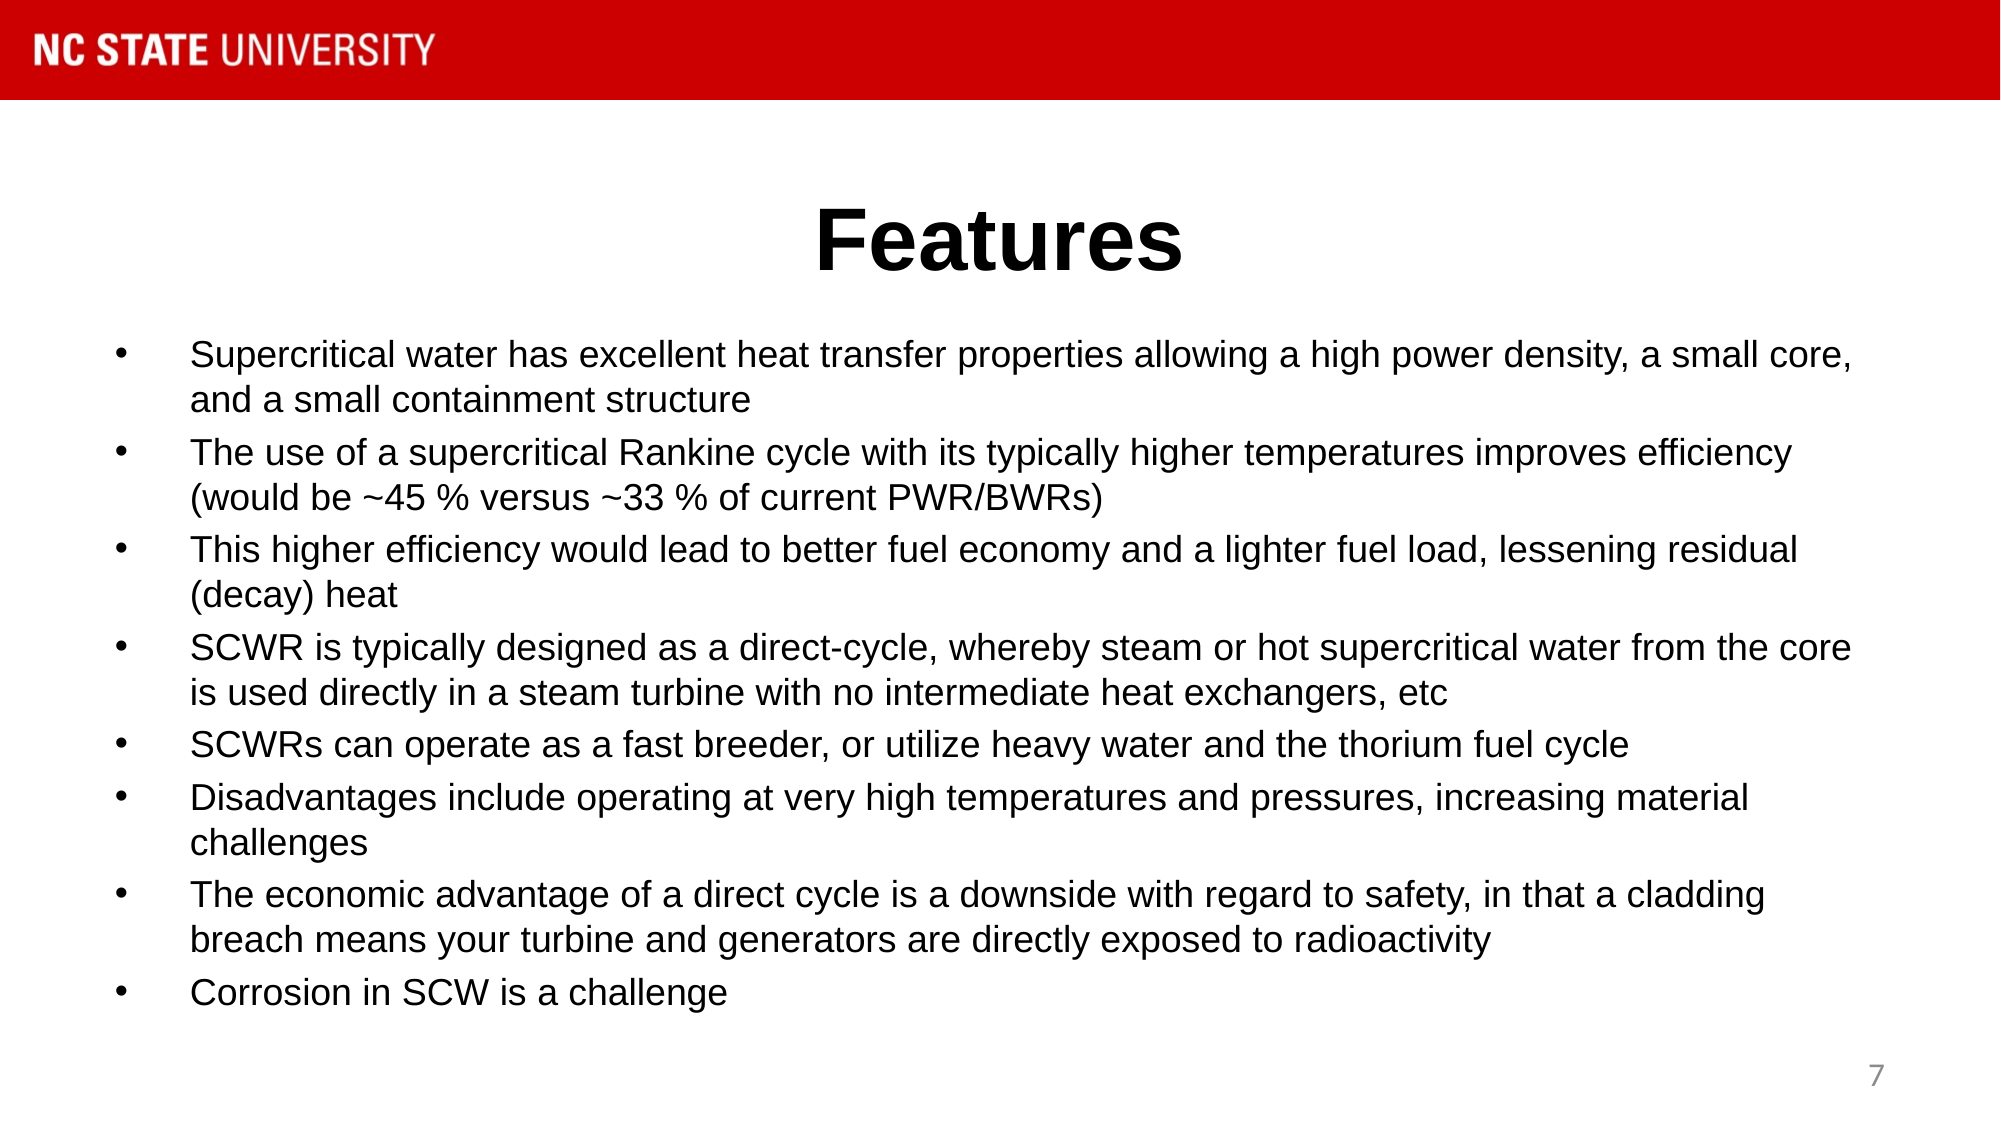

# Features
Supercritical water has excellent heat transfer properties allowing a high power density, a small core, and a small containment structure
The use of a supercritical Rankine cycle with its typically higher temperatures improves efficiency (would be ~45 % versus ~33 % of current PWR/BWRs)
This higher efficiency would lead to better fuel economy and a lighter fuel load, lessening residual (decay) heat
SCWR is typically designed as a direct-cycle, whereby steam or hot supercritical water from the core is used directly in a steam turbine with no intermediate heat exchangers, etc
SCWRs can operate as a fast breeder, or utilize heavy water and the thorium fuel cycle
Disadvantages include operating at very high temperatures and pressures, increasing material challenges
The economic advantage of a direct cycle is a downside with regard to safety, in that a cladding breach means your turbine and generators are directly exposed to radioactivity
Corrosion in SCW is a challenge
7